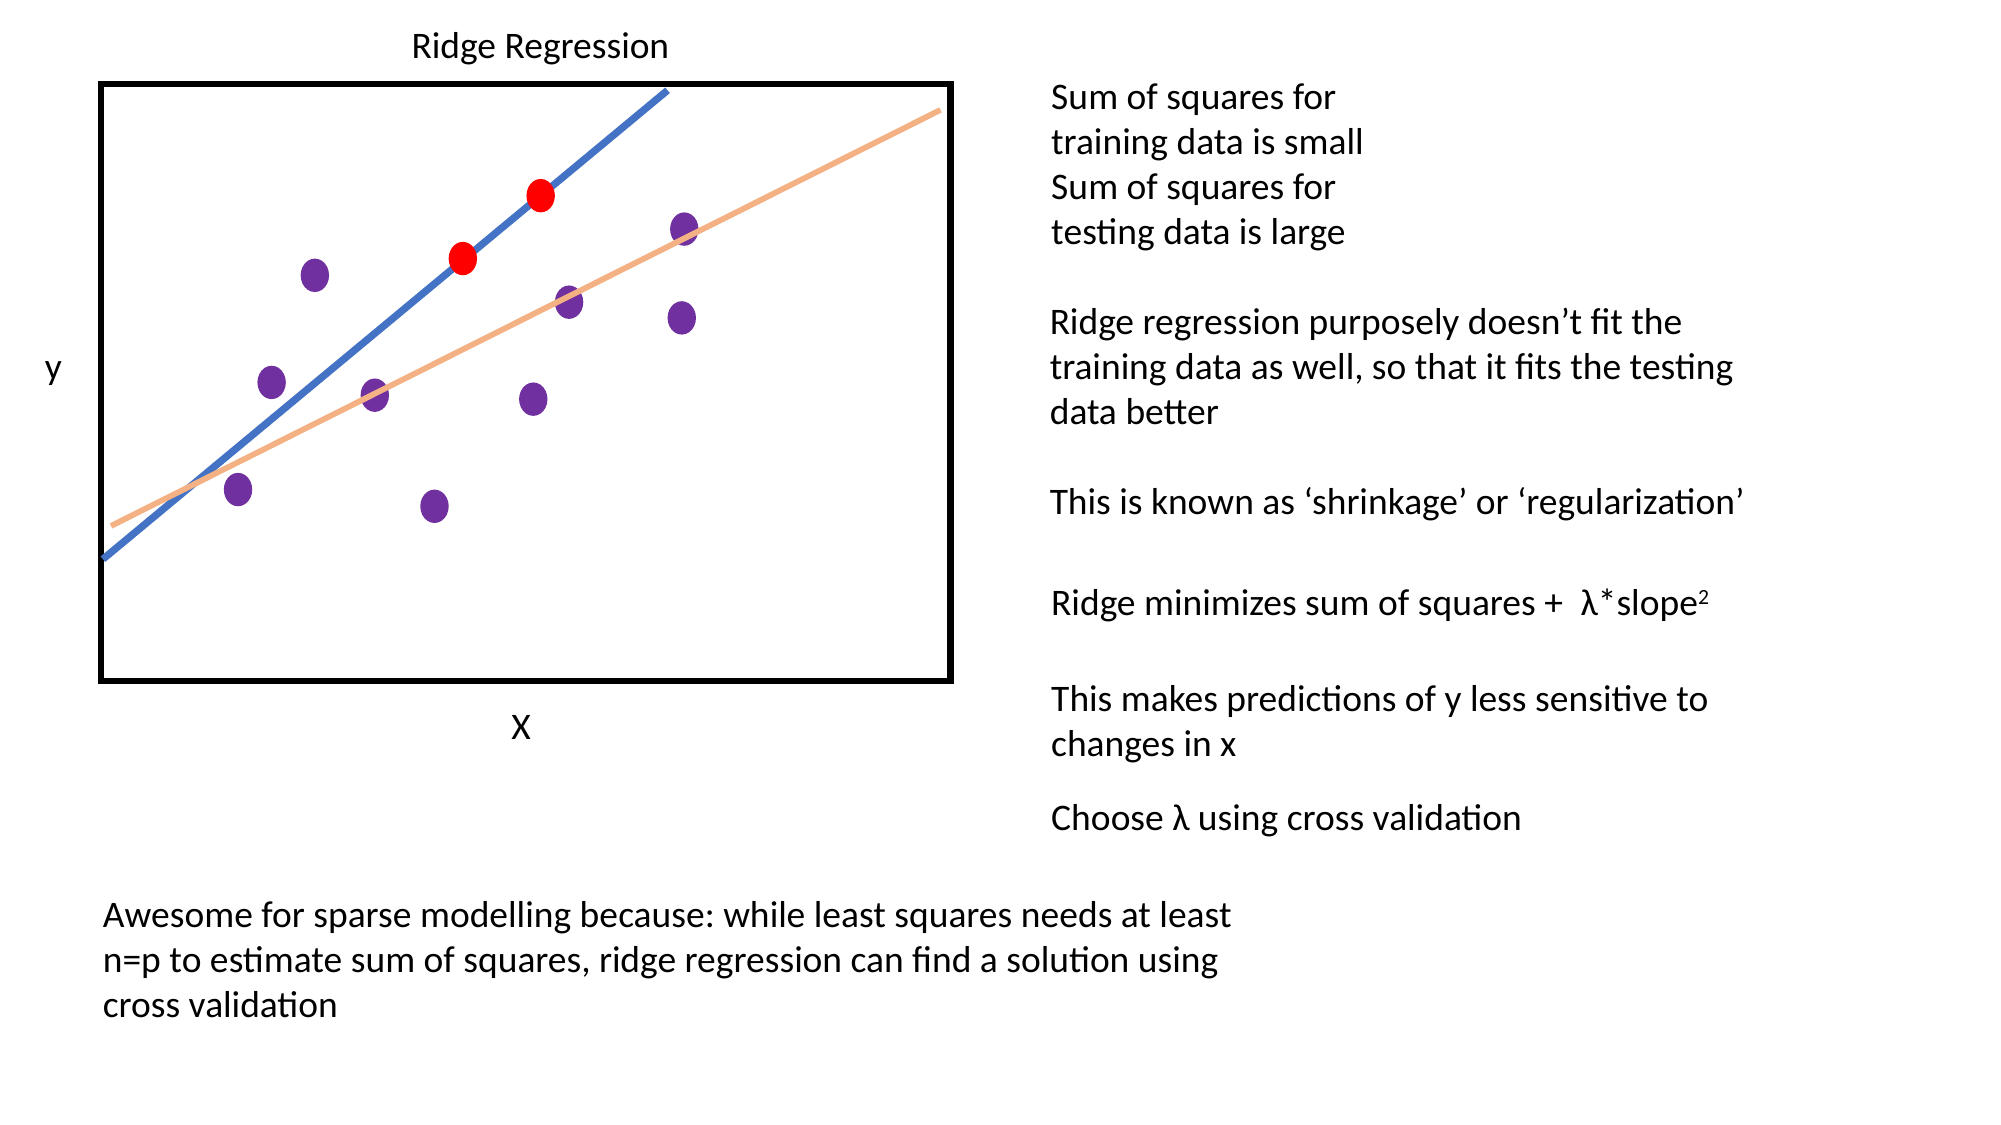

Ridge Regression
Sum of squares for training data is small
Sum of squares for testing data is large

Ridge regression purposely doesn’t fit the training data as well, so that it fits the testing data better

This is known as ‘shrinkage’ or ‘regularization’

y

Ridge minimizes sum of squares +  λ*slope2
This makes predictions of y less sensitive to changes in x
X
Choose λ using cross validation
Awesome for sparse modelling because: while least squares needs at least n=p to estimate sum of squares, ridge regression can find a solution using cross validation